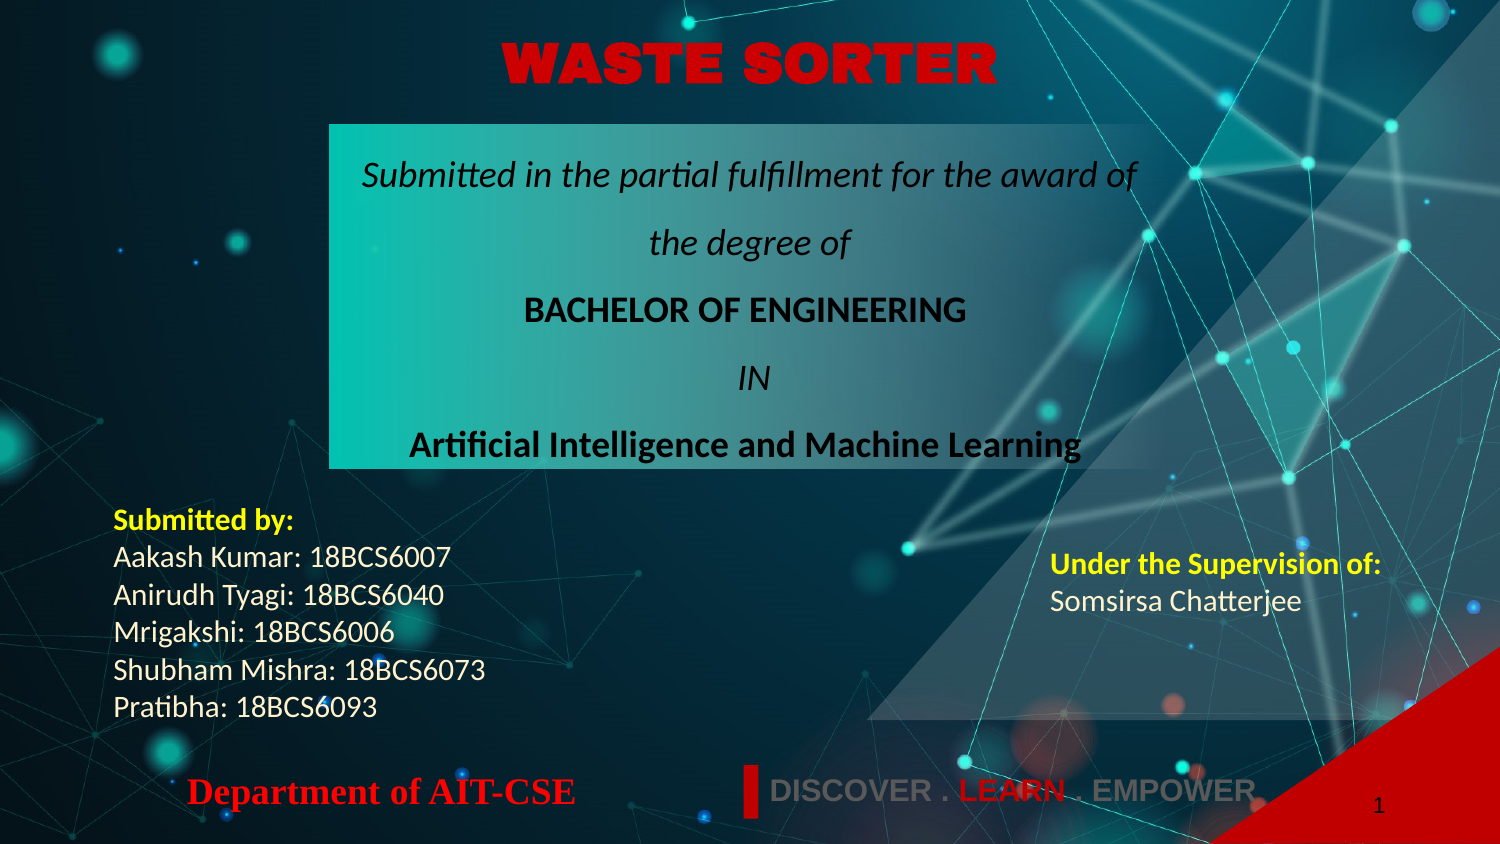

WASTE SORTER
Submitted in the partial fulfillment for the award of the degree of
BACHELOR OF ENGINEERING
 IN
Artificial Intelligence and Machine Learning
Submitted by:
Aakash Kumar: 18BCS6007
Anirudh Tyagi: 18BCS6040
Mrigakshi: 18BCS6006
Shubham Mishra: 18BCS6073
Pratibha: 18BCS6093

Under the Supervision of:
Somsirsa Chatterjee

DISCOVER . LEARN . EMPOWER

Department of AIT-CSE
1